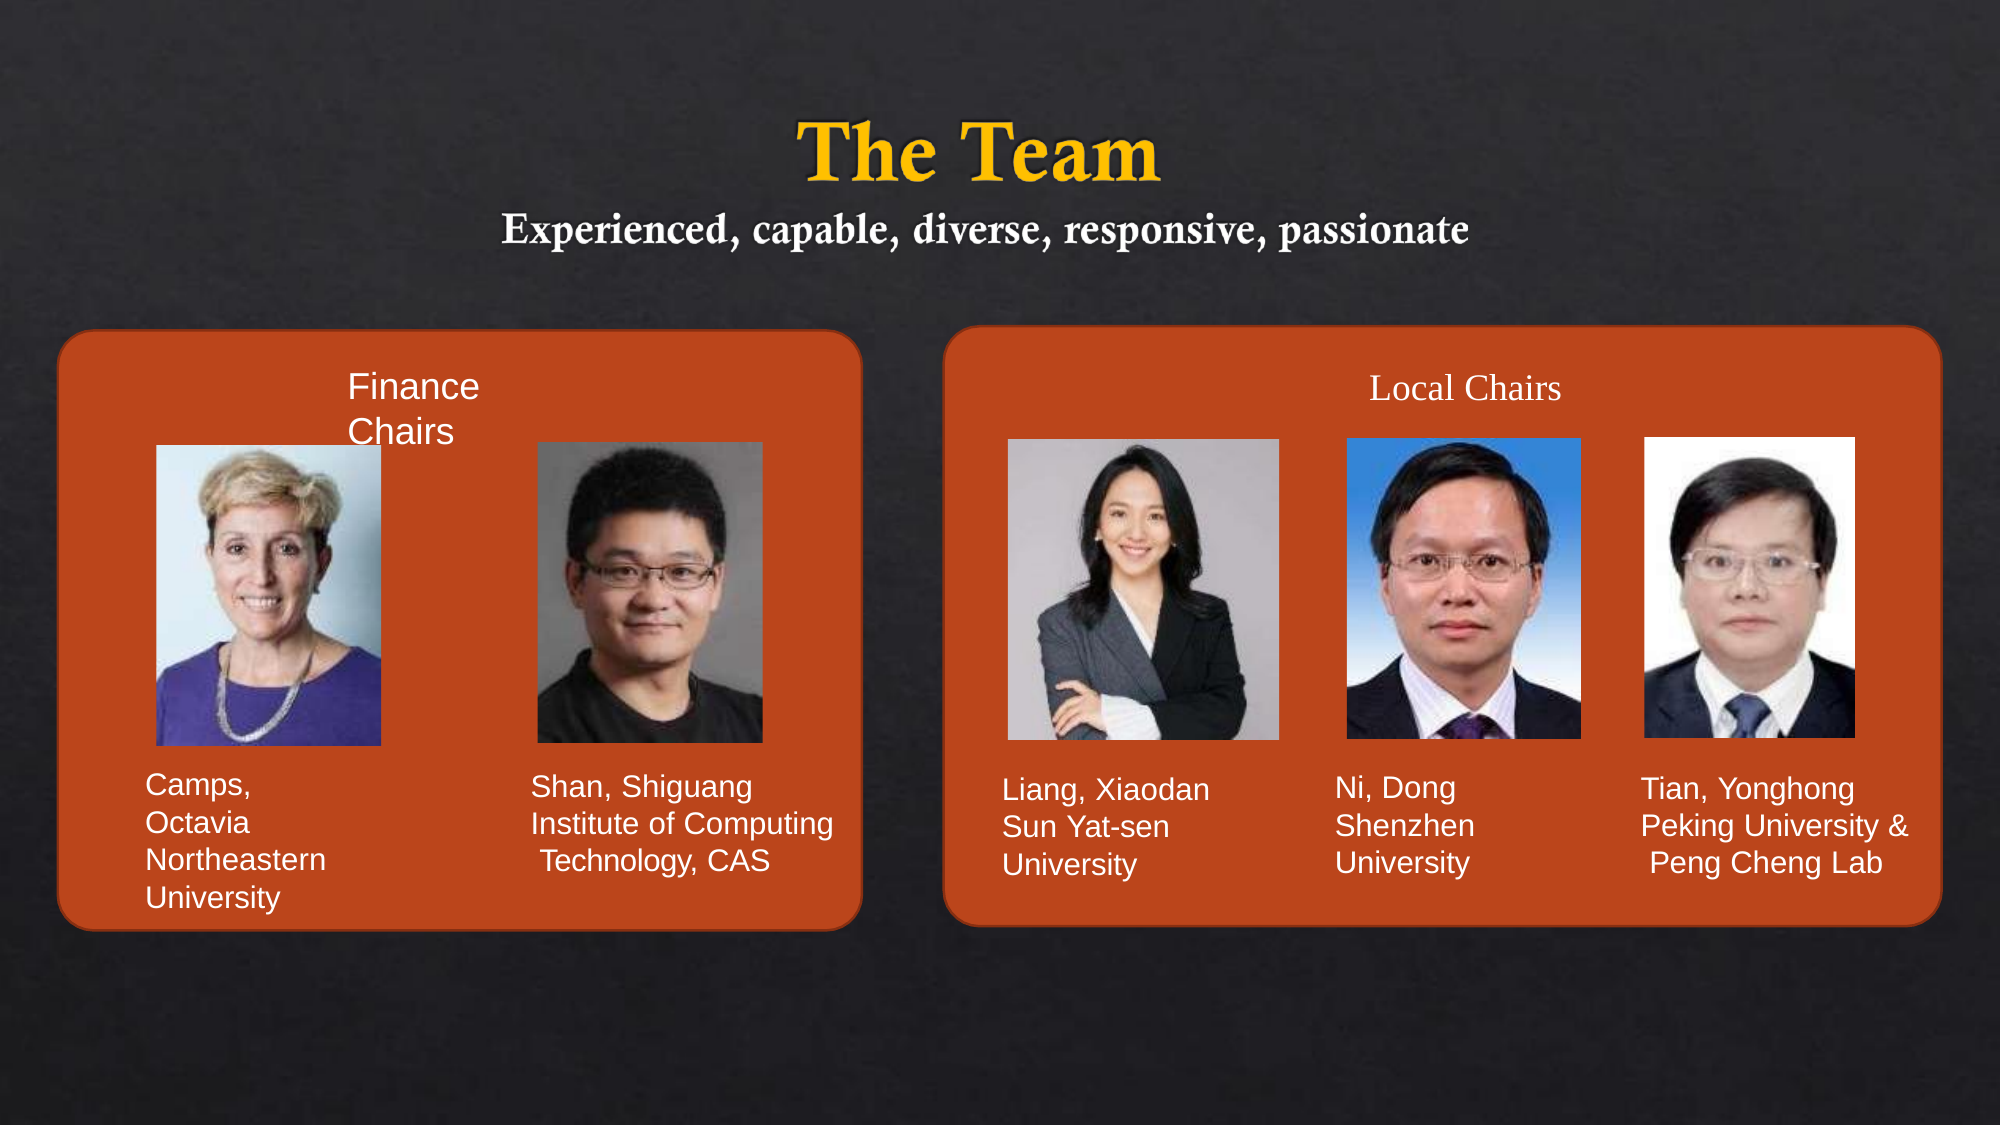

# Finance Chairs
Local Chairs

Camps, Octavia  Northeastern  University
Shan, Shiguang  Institute of Computing  Technology, CAS
Ni, Dong
Shenzhen University
Tian, Yonghong  Peking University &  Peng Cheng Lab
Liang, Xiaodan
Sun Yat-sen University